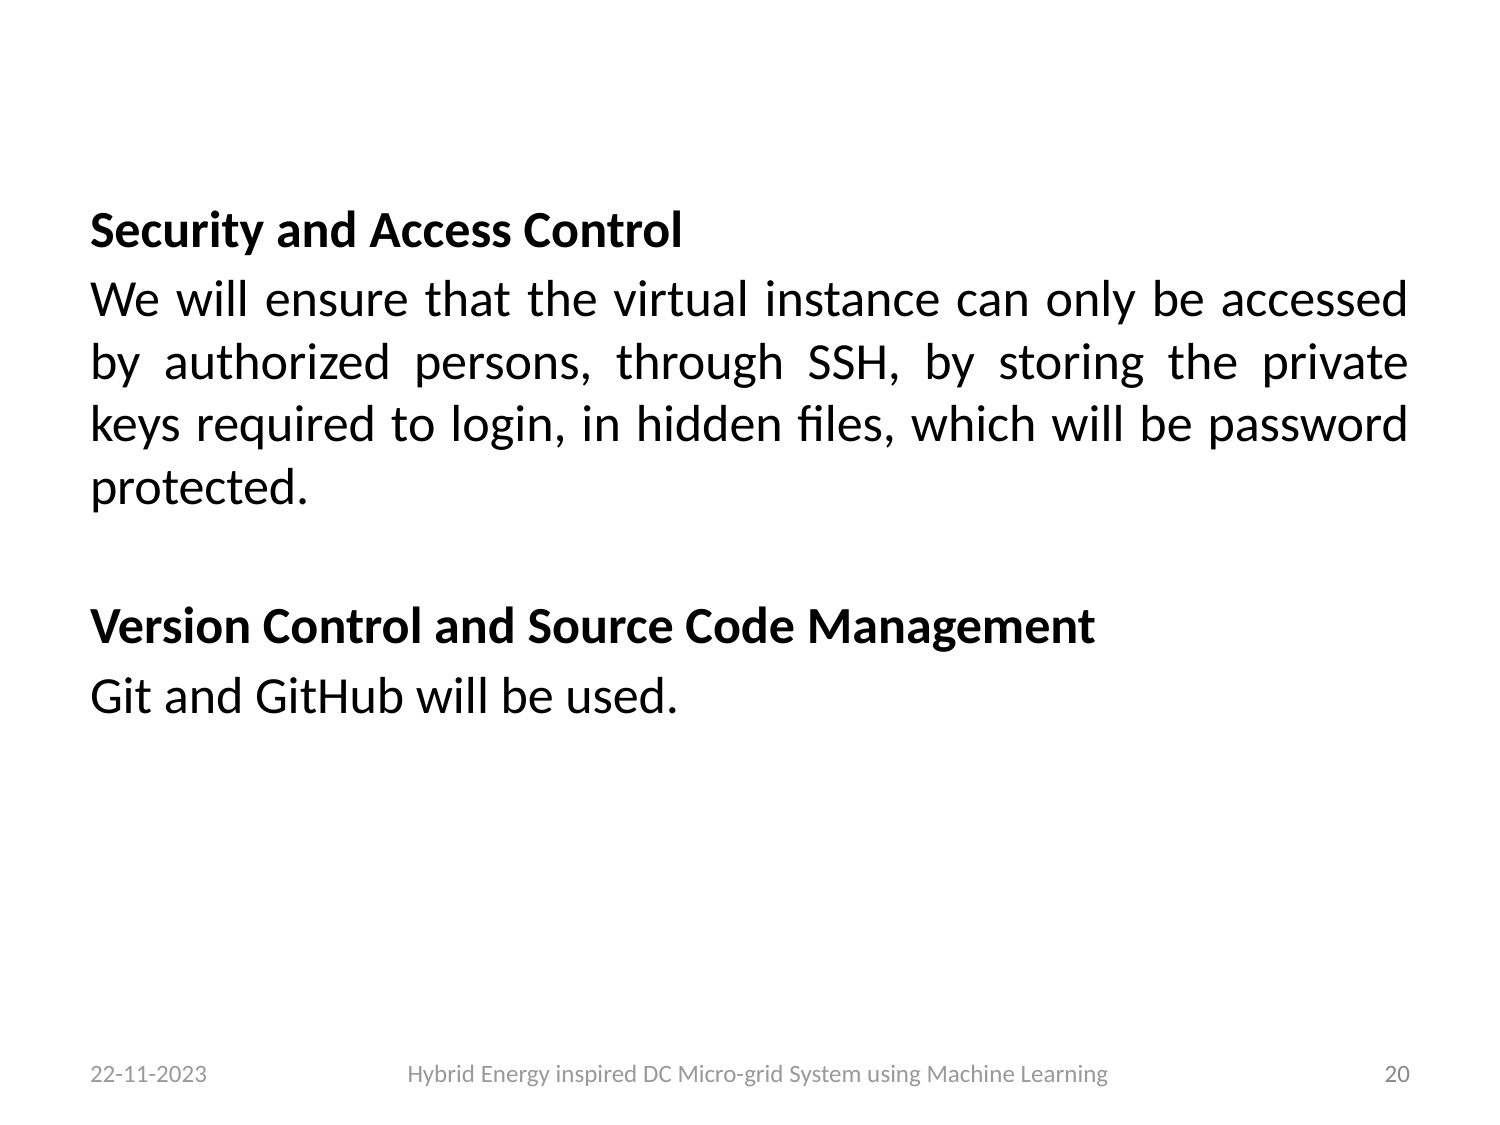

Security and Access Control
We will ensure that the virtual instance can only be accessed by authorized persons, through SSH, by storing the private keys required to login, in hidden files, which will be password protected.

Version Control and Source Code Management
Git and GitHub will be used.

22-11-2023                                   Hybrid Energy inspired DC Micro-grid System using Machine Learning
20